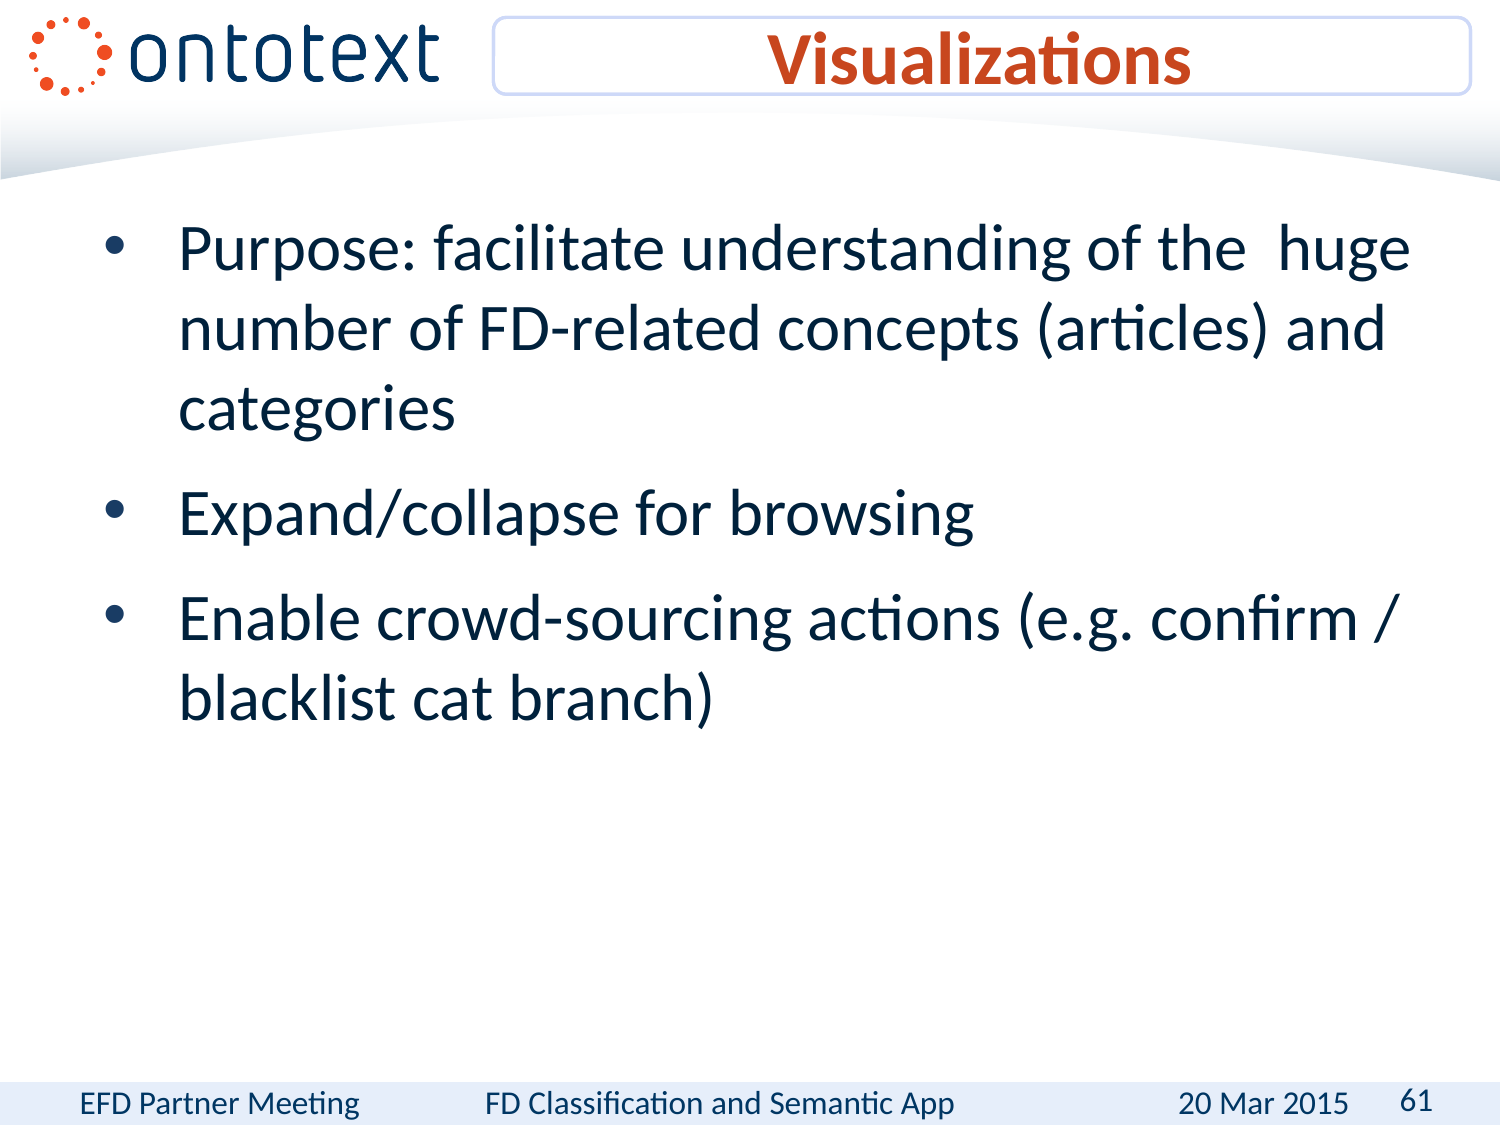

# Visualizations
Purpose: facilitate understanding of the  huge number of FD-related concepts (articles) and categories
Expand/collapse for browsing
Enable crowd-sourcing actions (e.g. confirm / blacklist cat branch)